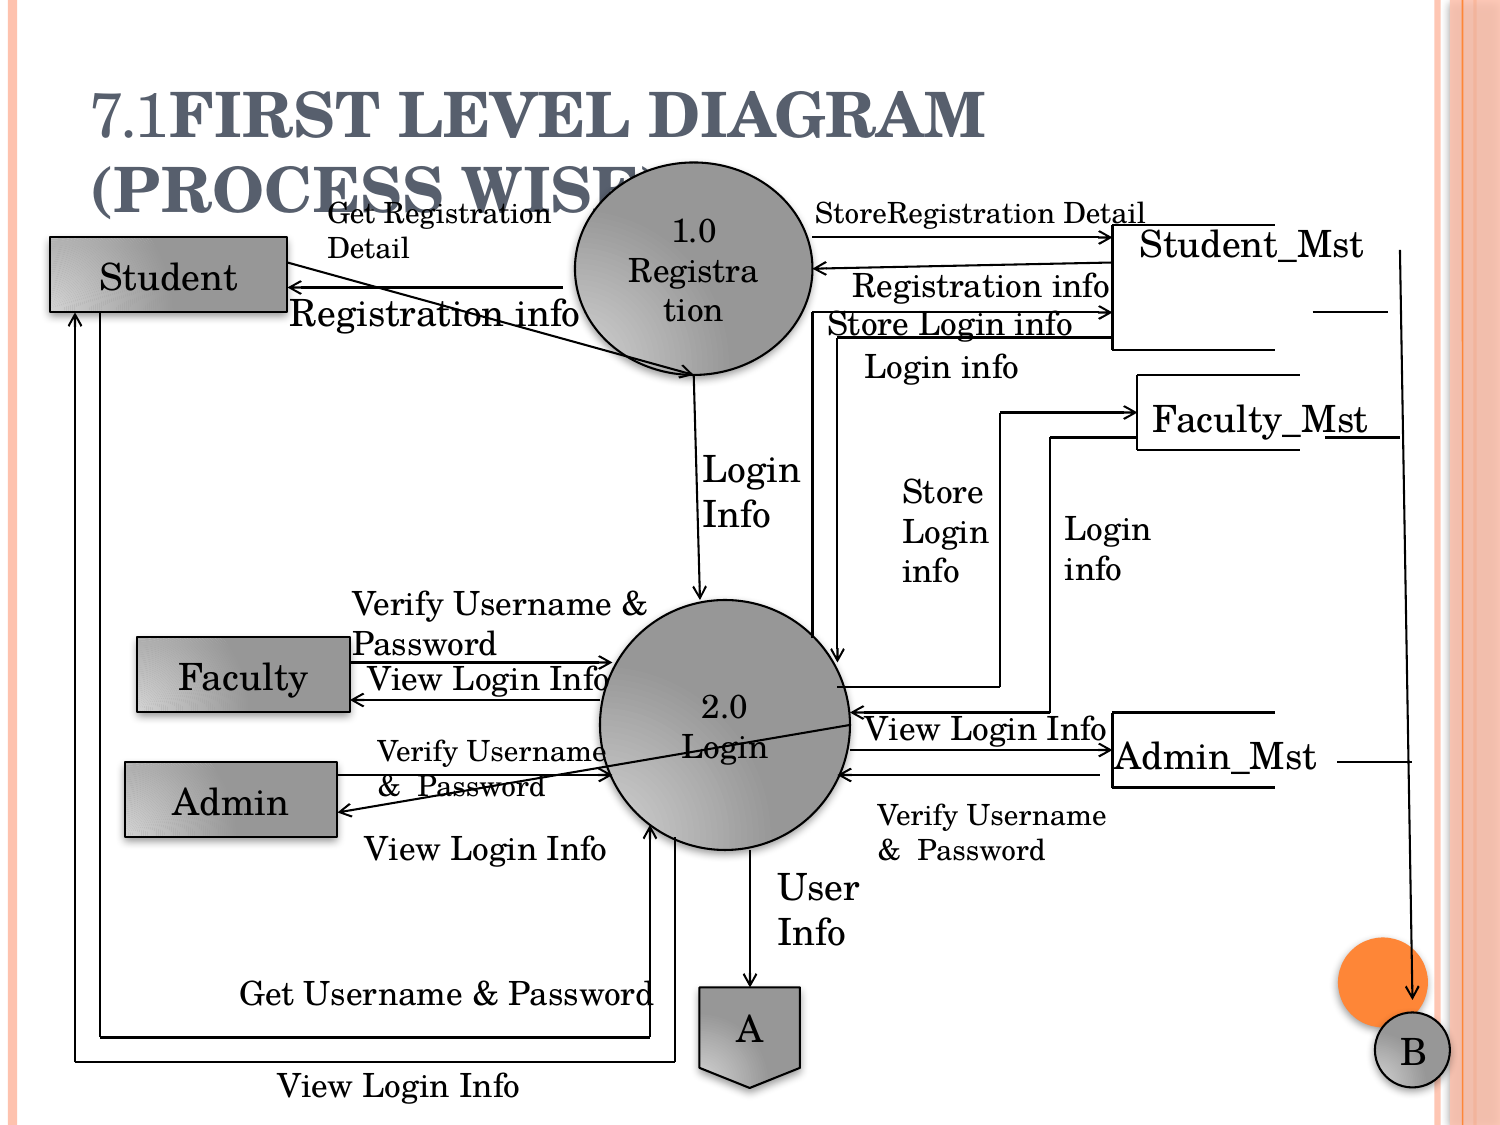

# 7.1First Level Diagram (Process Wise)
1.0
Registration
Get Registration Detail
StoreRegistration Detail

Student_Mst
Student
Registration info
Registration info
Store Login info
Login info
Faculty_Mst
Login
Info
Store Login info
Login info
Verify Username & Password
2.0
Login
Faculty
   View Login Info
View Login Info
Verify Username &  Password
Admin_Mst
Admin

User Info
Verify Username &  Password
View Login Info
Get Username & Password
A
B
View Login Info